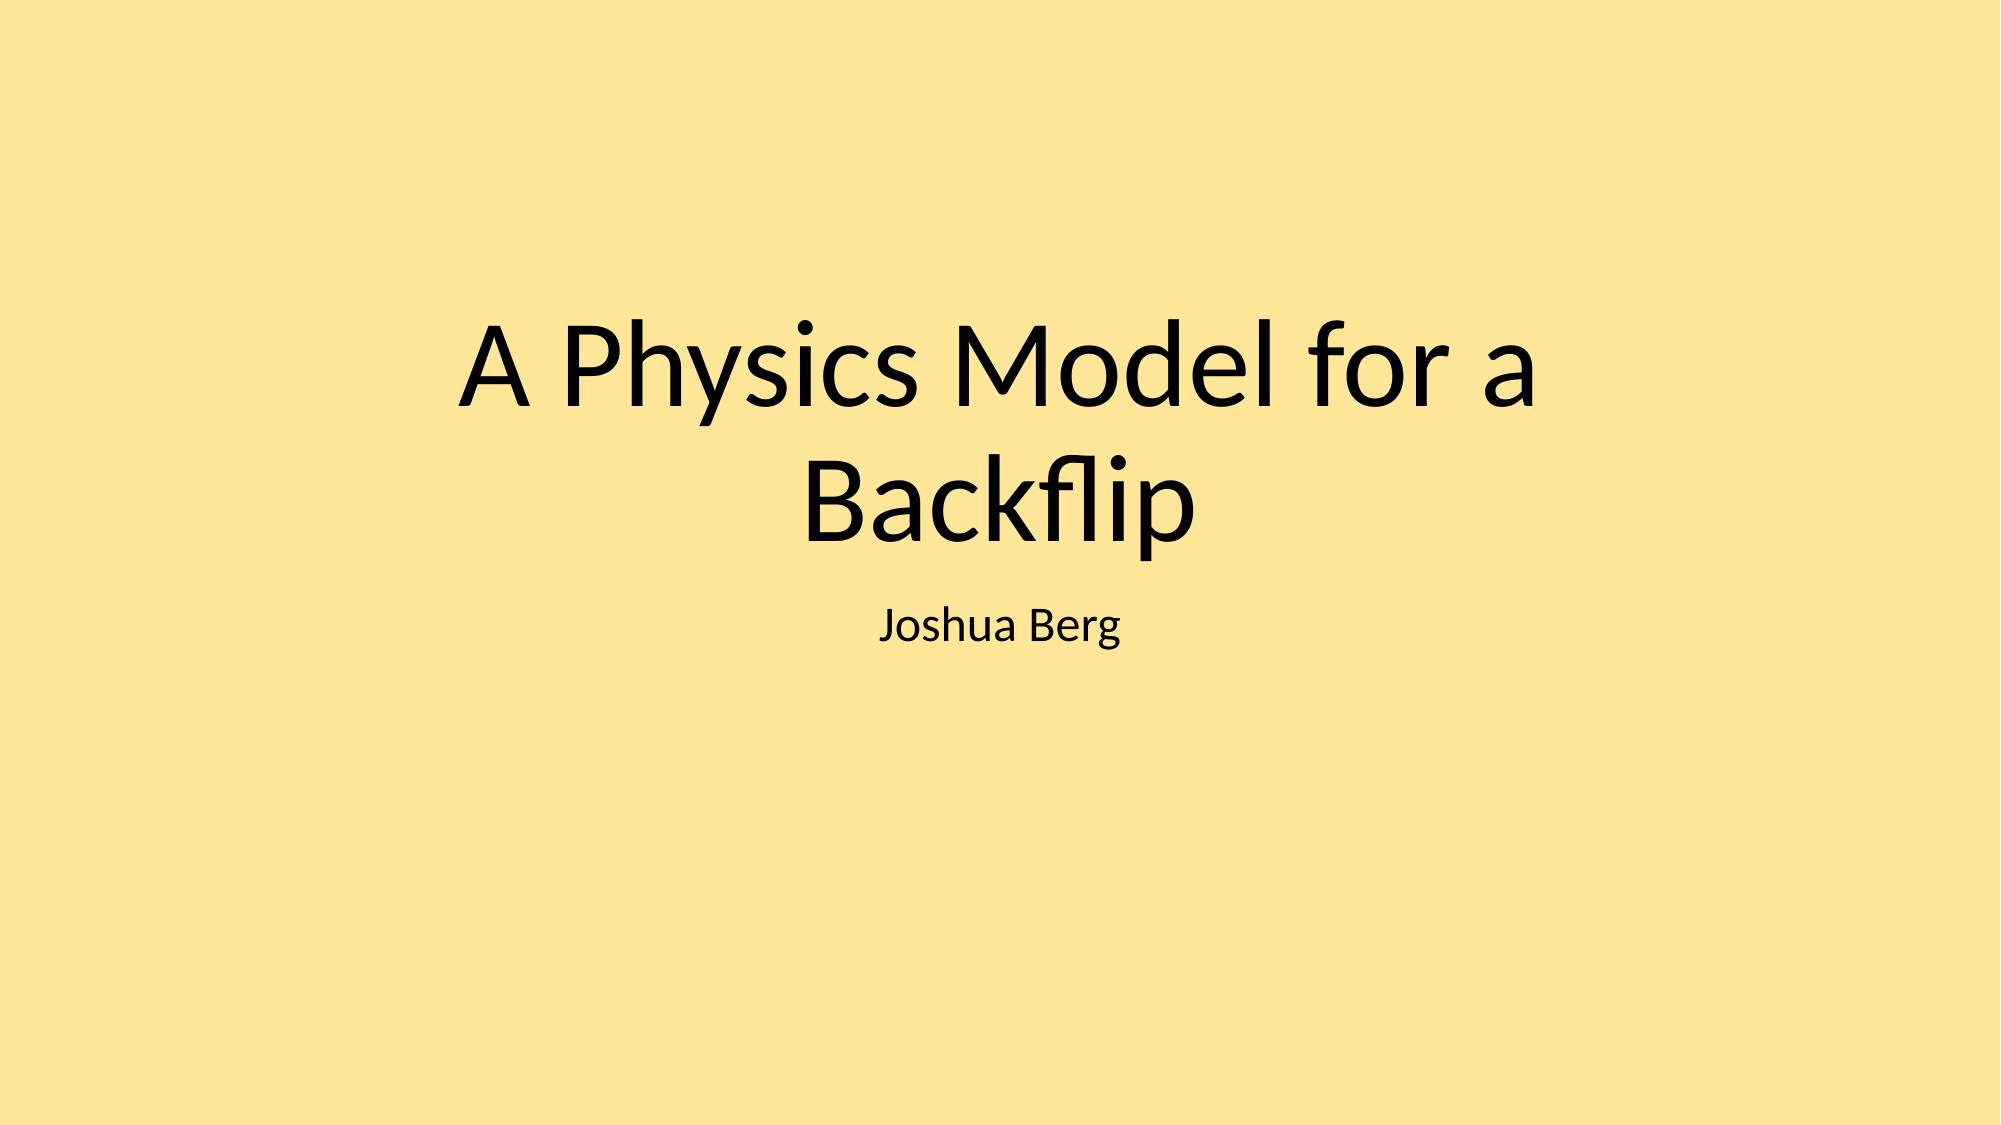

# A Physics Model for a Backflip
Joshua Berg